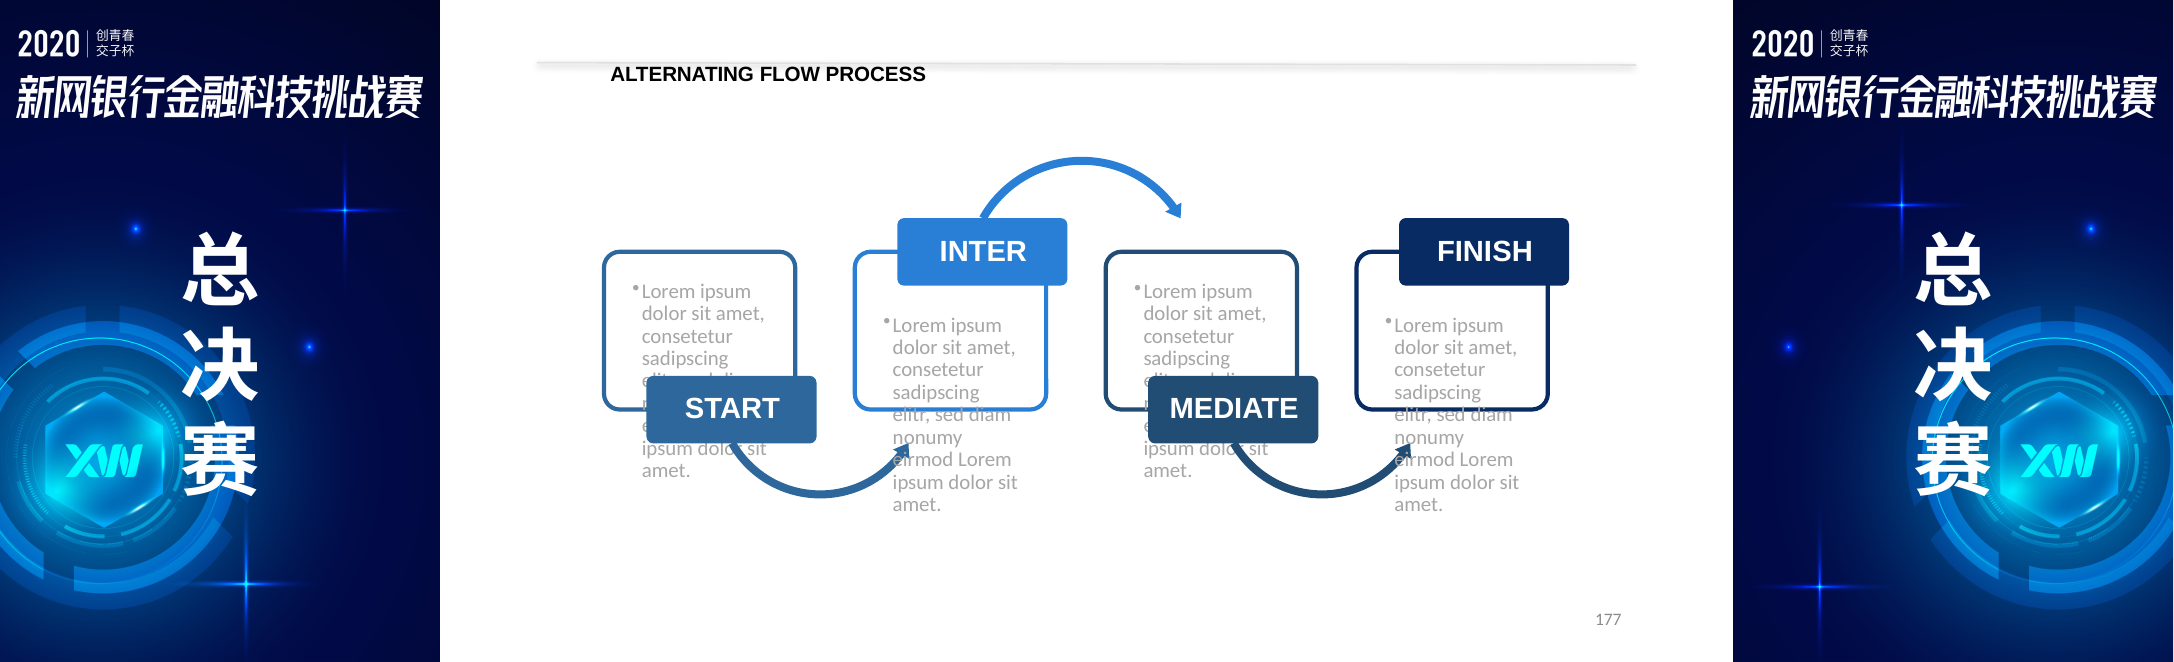

# ALTERNATING FLOW PROCESS
Lorem ipsum dolor sit amet, consetetur sadipscing elitr, sed diam nonumy eirmod Lorem ipsum dolor sit amet.
START
Lorem ipsum dolor sit amet, consetetur sadipscing elitr, sed diam nonumy eirmod Lorem ipsum dolor sit amet.
INTER
Lorem ipsum dolor sit amet, consetetur sadipscing elitr, sed diam nonumy eirmod Lorem ipsum dolor sit amet.
MEDIATE
Lorem ipsum dolor sit amet, consetetur sadipscing elitr, sed diam nonumy eirmod Lorem ipsum dolor sit amet.
FINISH
177